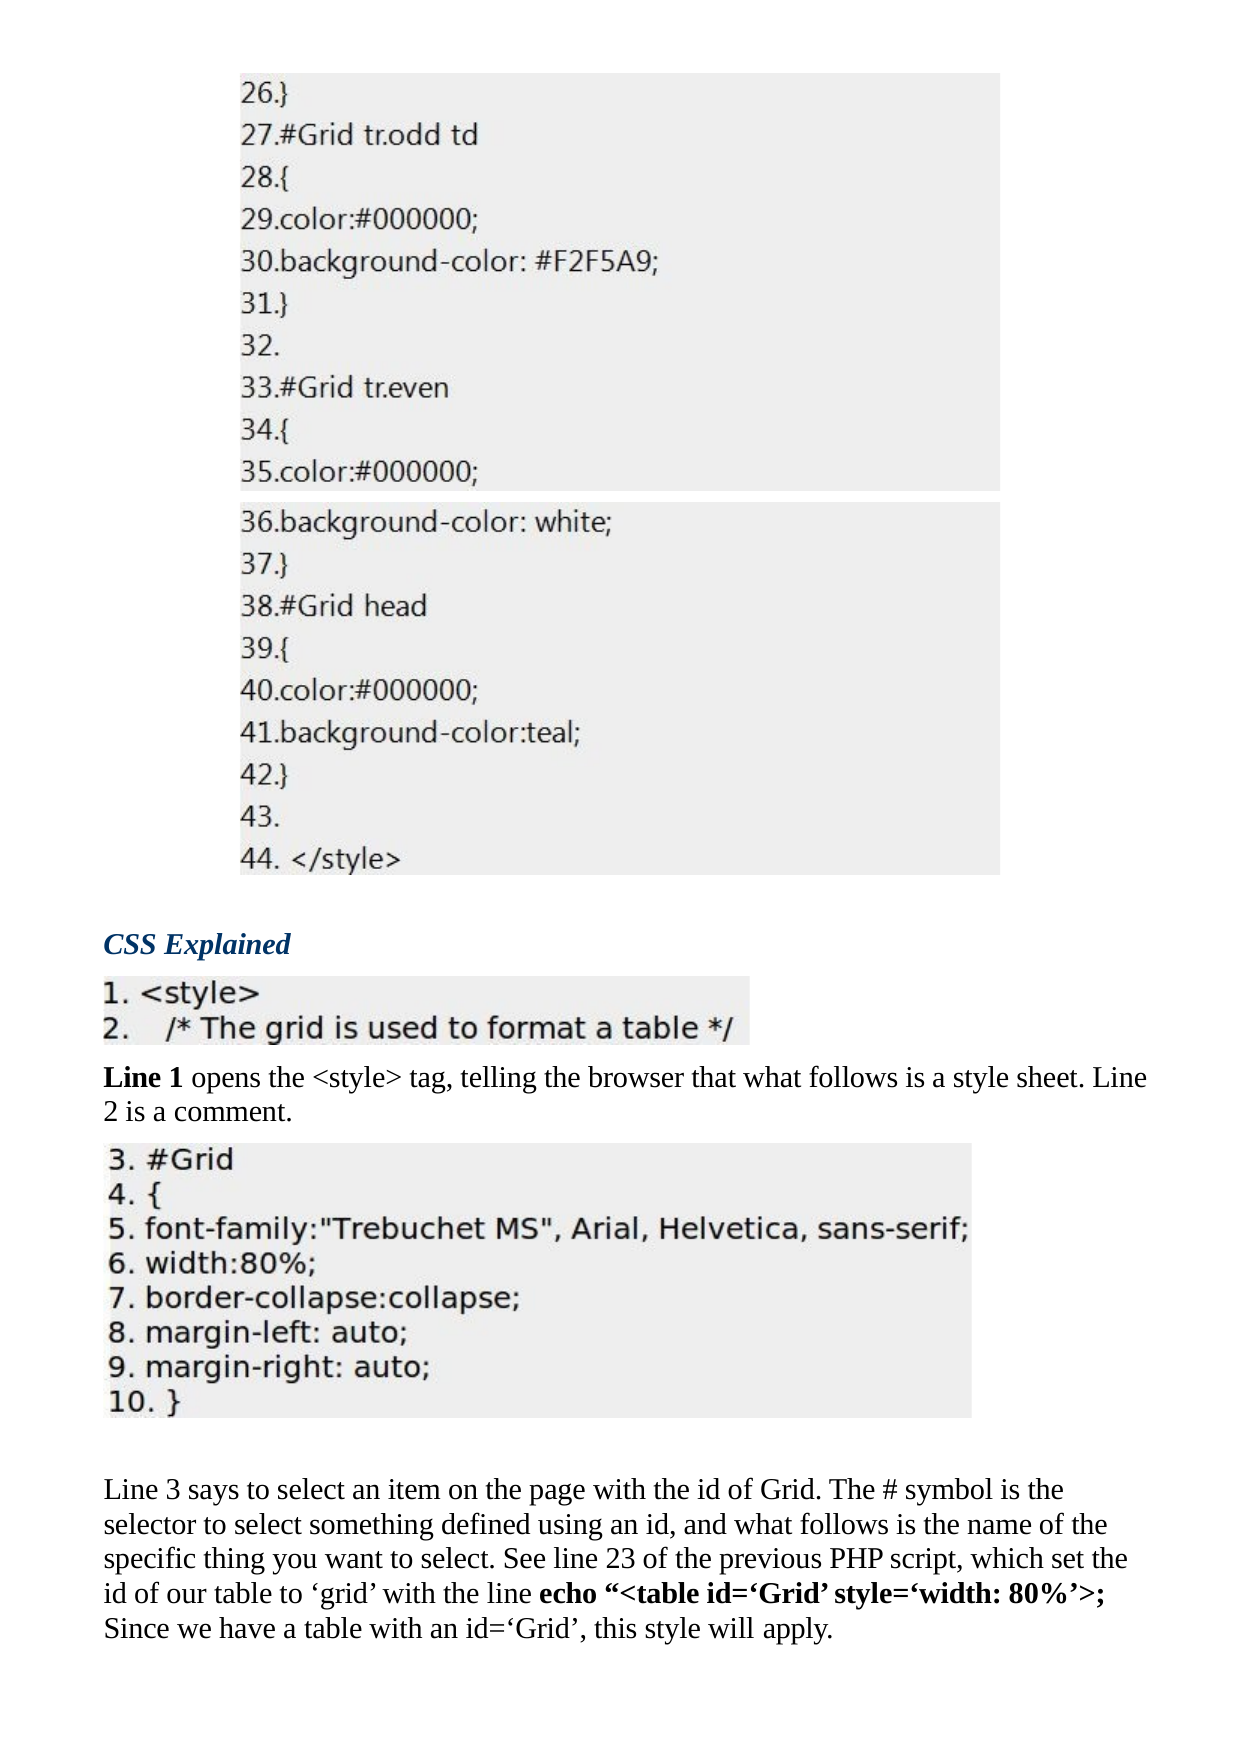

CSS Explained

Line 1 opens the <style> tag, telling the browser that what follows is a style sheet. Line  2 is a comment.

Line 3 says to select an item on the page with the id of Grid. The # symbol is the  selector to select something defined using an id, and what follows is the name of the  specific thing you want to select. See line 23 of the previous PHP script, which set the  id of our table to ‘grid’ with the line echo “<table id=‘Grid’ style=‘width: 80%’>;  Since we have a table with an id=‘Grid’, this style will apply.